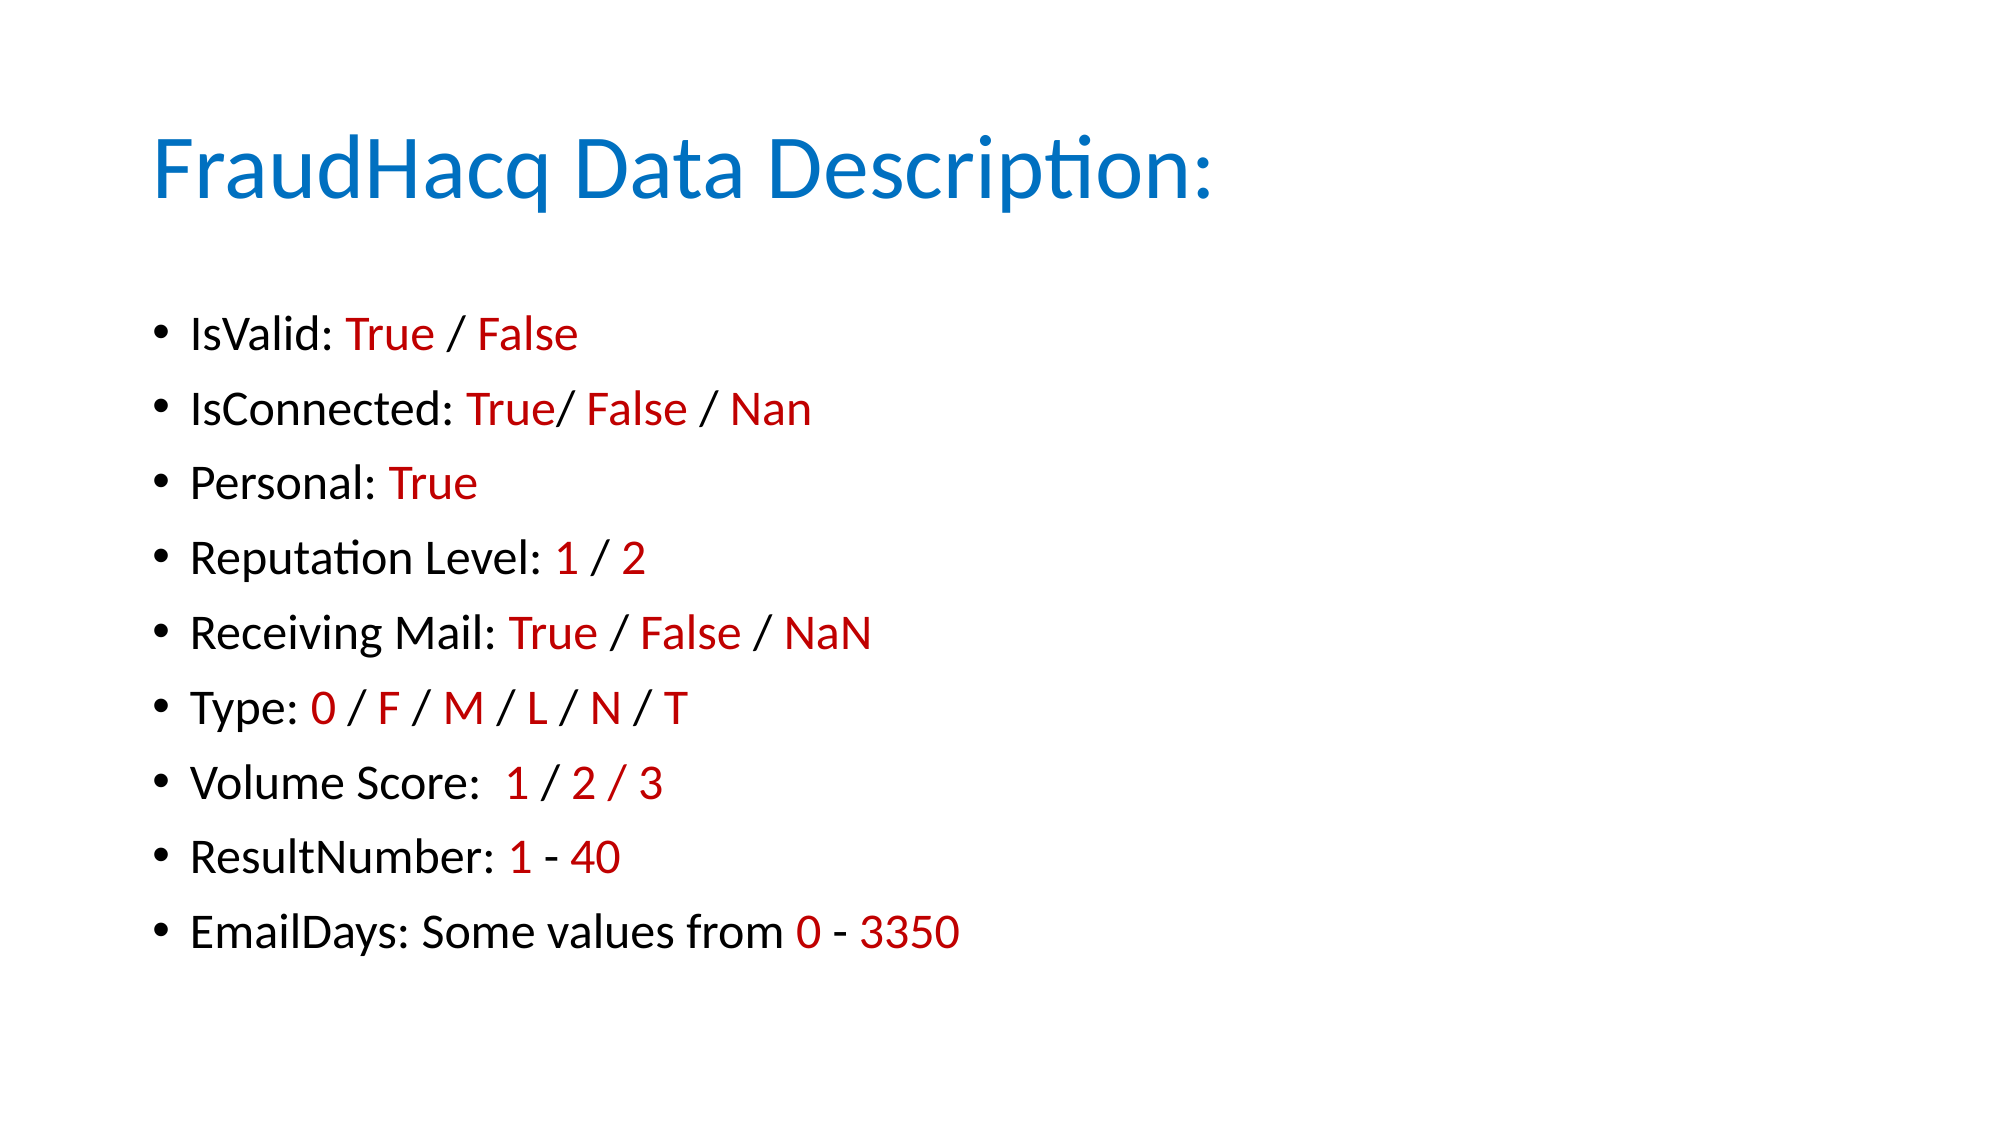

# FraudHacq Data Description:
IsValid: True / False
IsConnected: True/ False / Nan
Personal: True
Reputation Level: 1 / 2
Receiving Mail: True / False / NaN
Type: 0 / F / M / L / N / T
Volume Score:  1 / 2 / 3
ResultNumber: 1 - 40
EmailDays: Some values from 0 - 3350